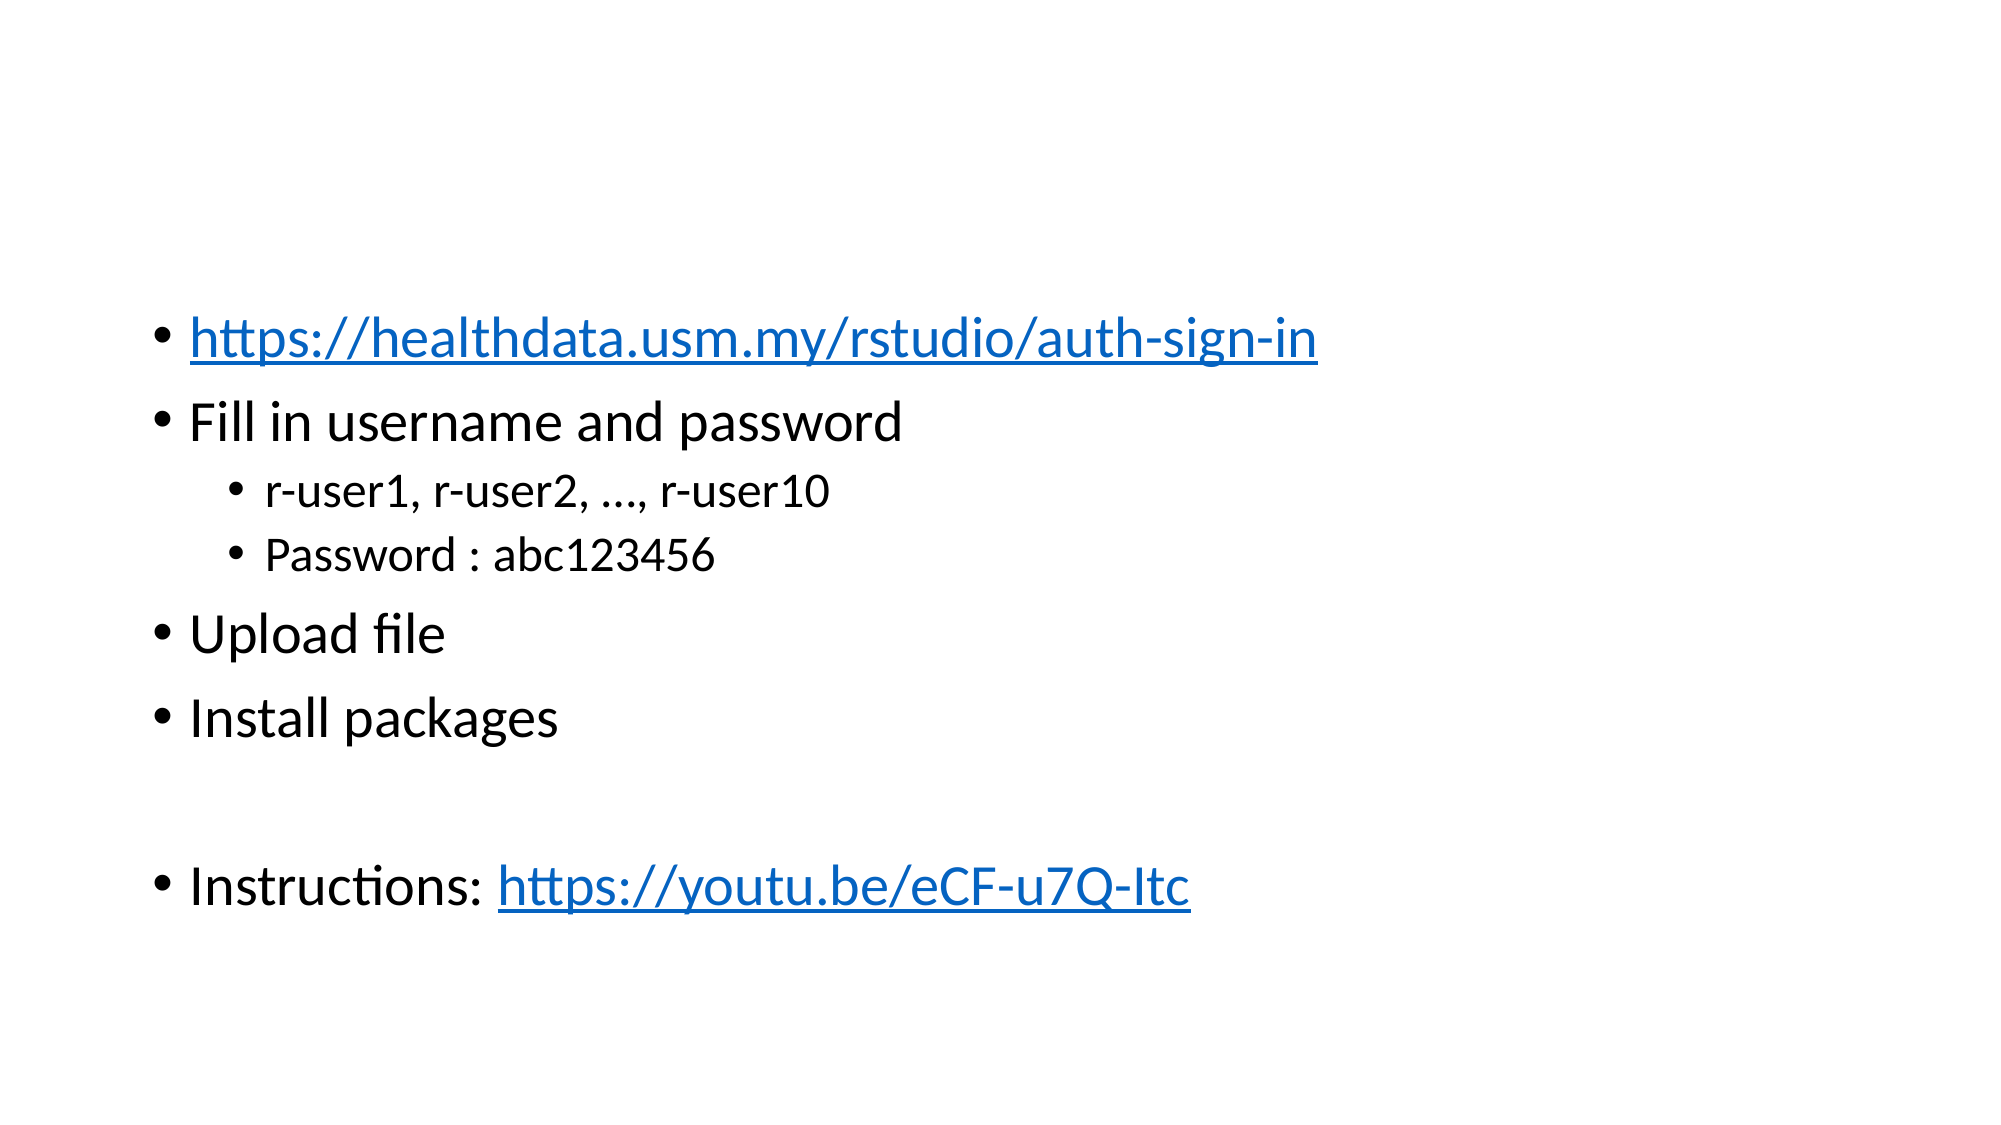

#
https://healthdata.usm.my/rstudio/auth-sign-in
Fill in username and password
r-user1, r-user2, …, r-user10
Password : abc123456
Upload file
Install packages

Instructions: https://youtu.be/eCF-u7Q-Itc